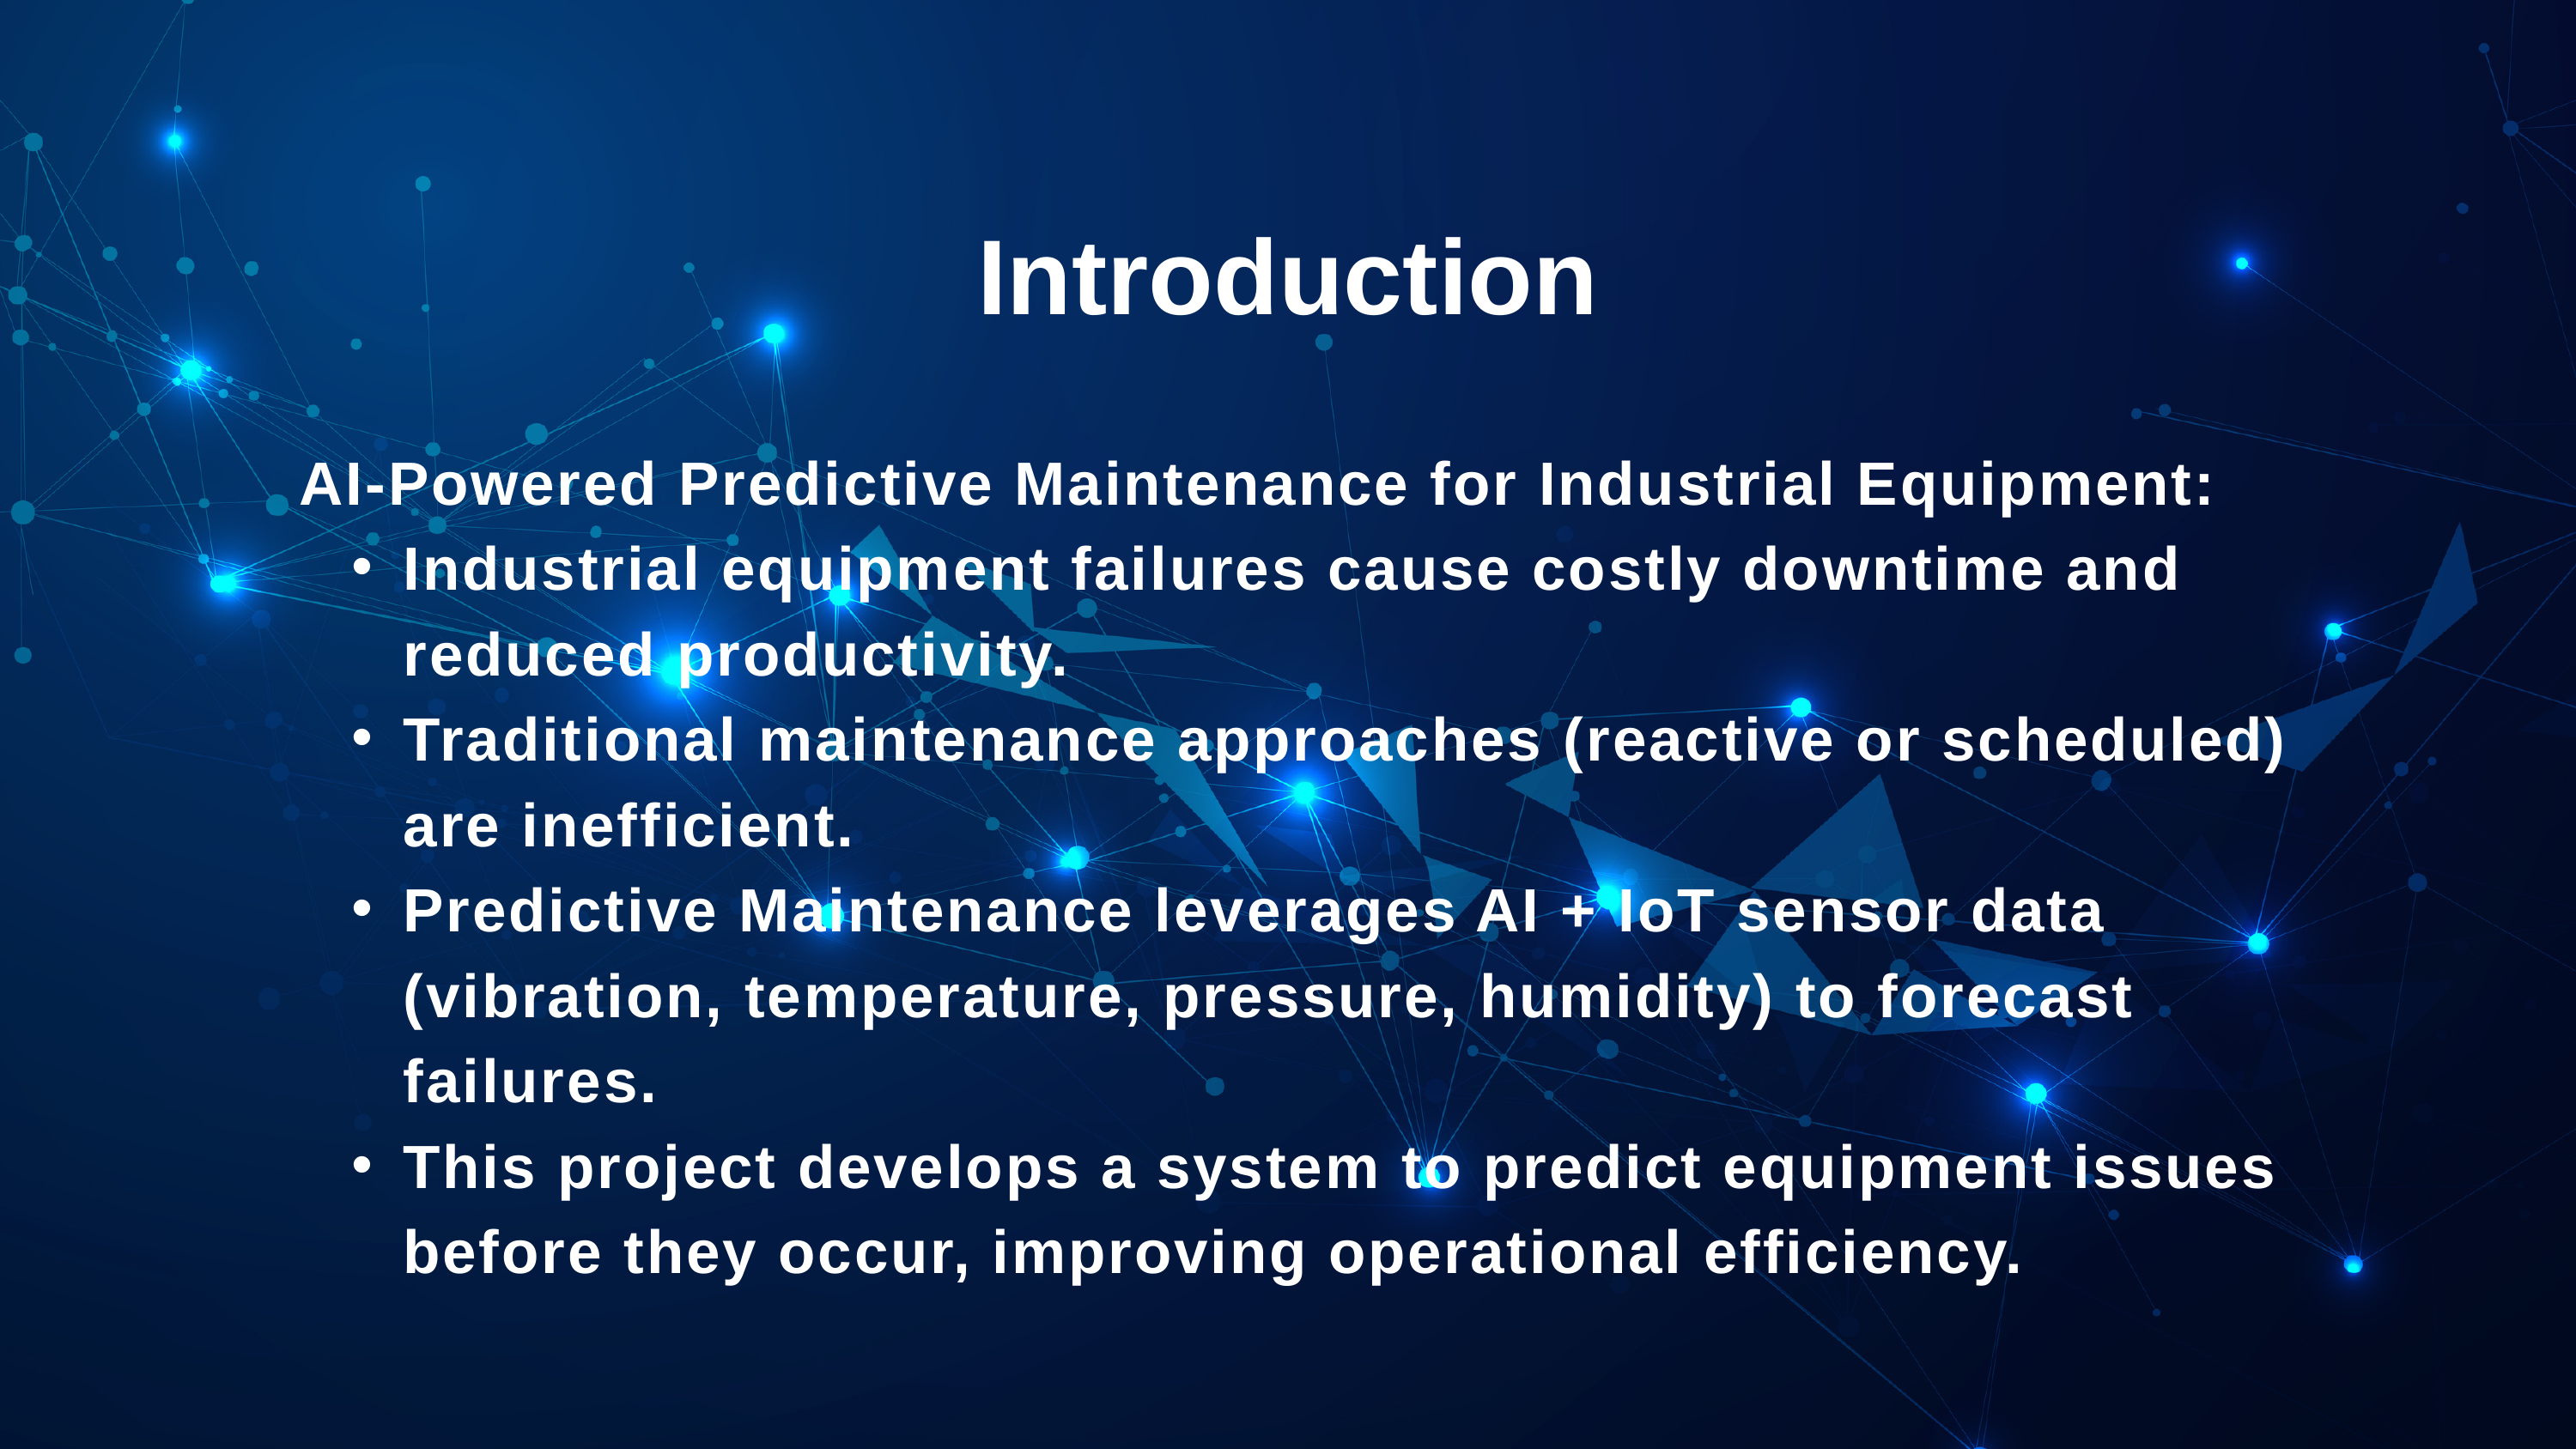

Introduction
AI-Powered Predictive Maintenance for Industrial Equipment:
Industrial equipment failures cause costly downtime and reduced productivity.
Traditional maintenance approaches (reactive or scheduled) are inefficient.
Predictive Maintenance leverages AI + IoT sensor data (vibration, temperature, pressure, humidity) to forecast failures.
This project develops a system to predict equipment issues before they occur, improving operational efficiency.